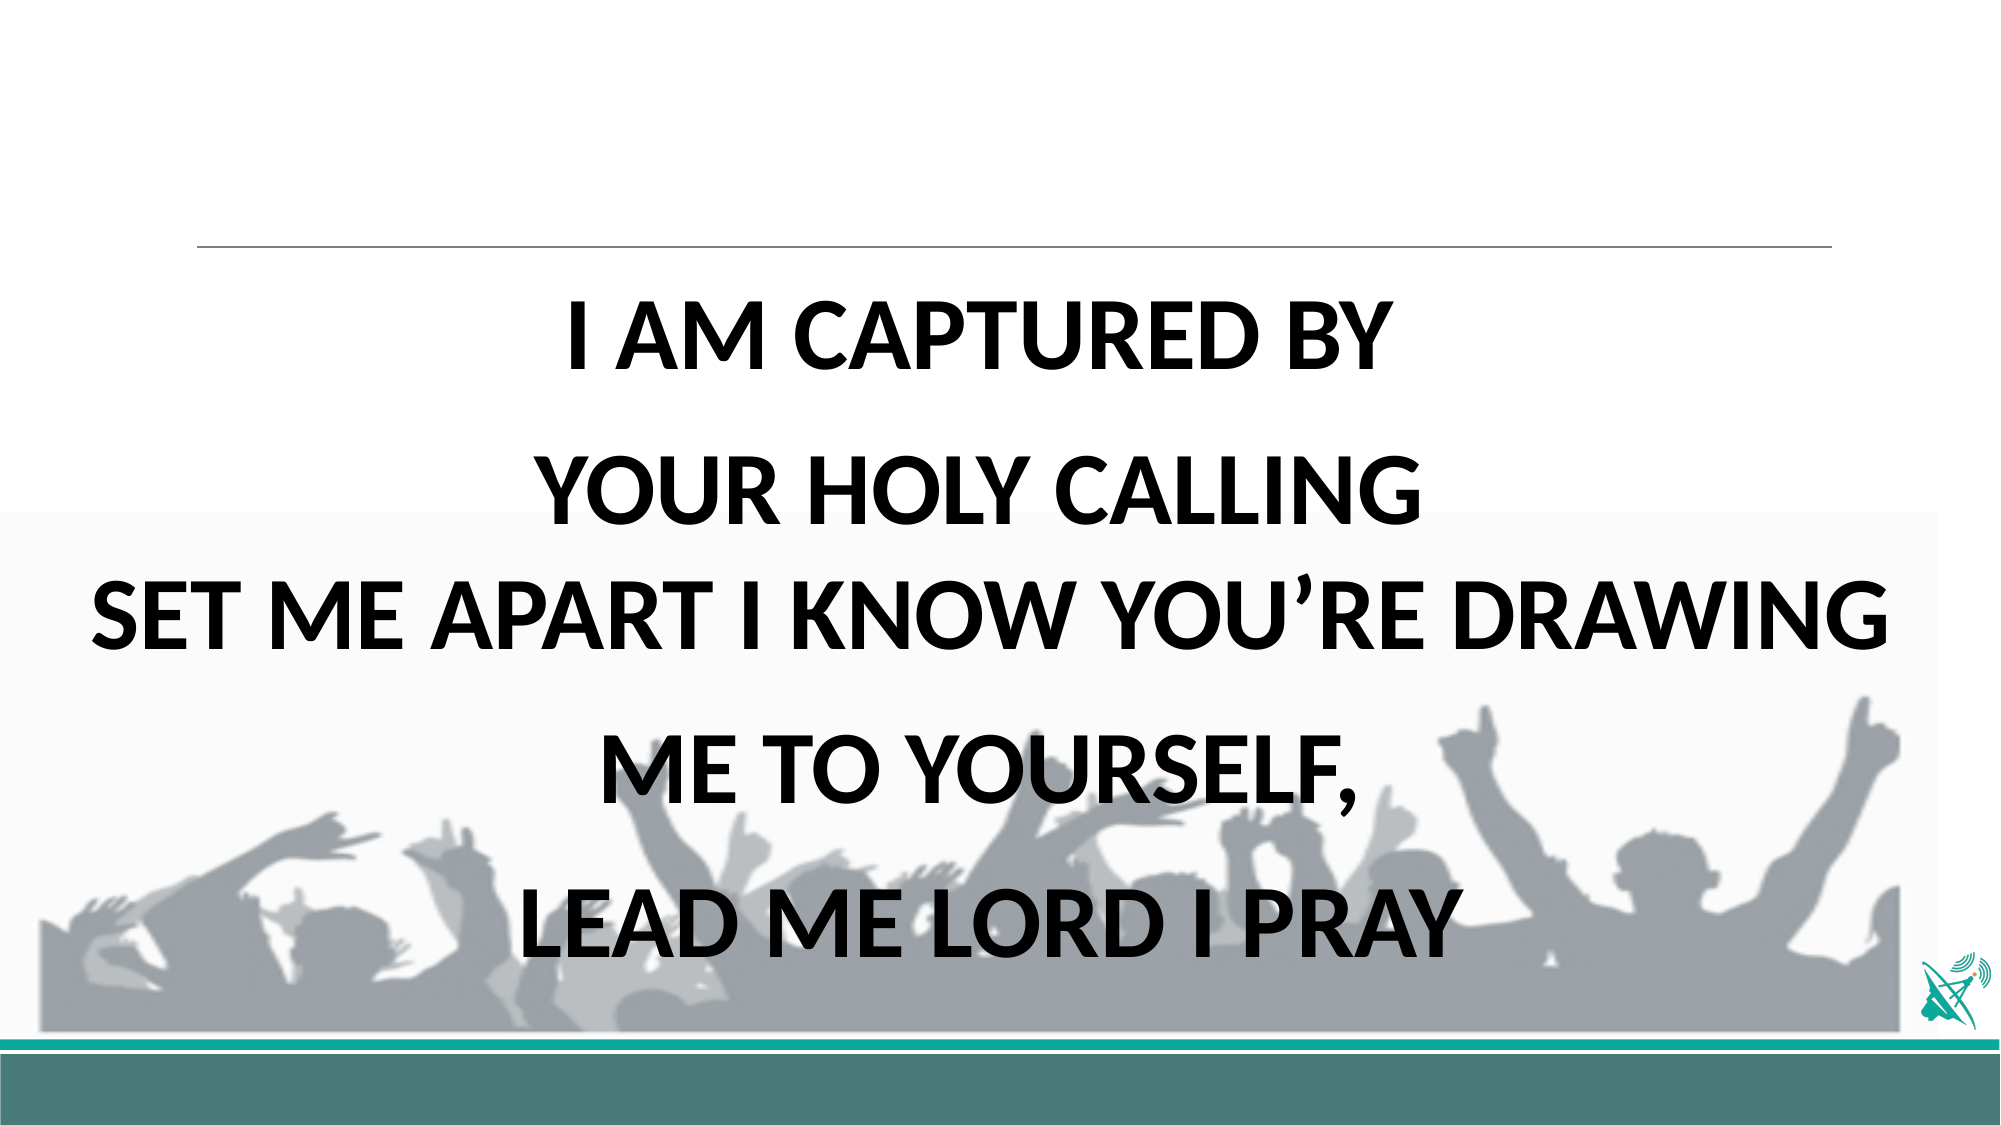

I AM CAPTURED BY
YOUR HOLY CALLING
SET ME APART I KNOW YOU’RE DRAWING
ME TO YOURSELF,
LEAD ME LORD I PRAY